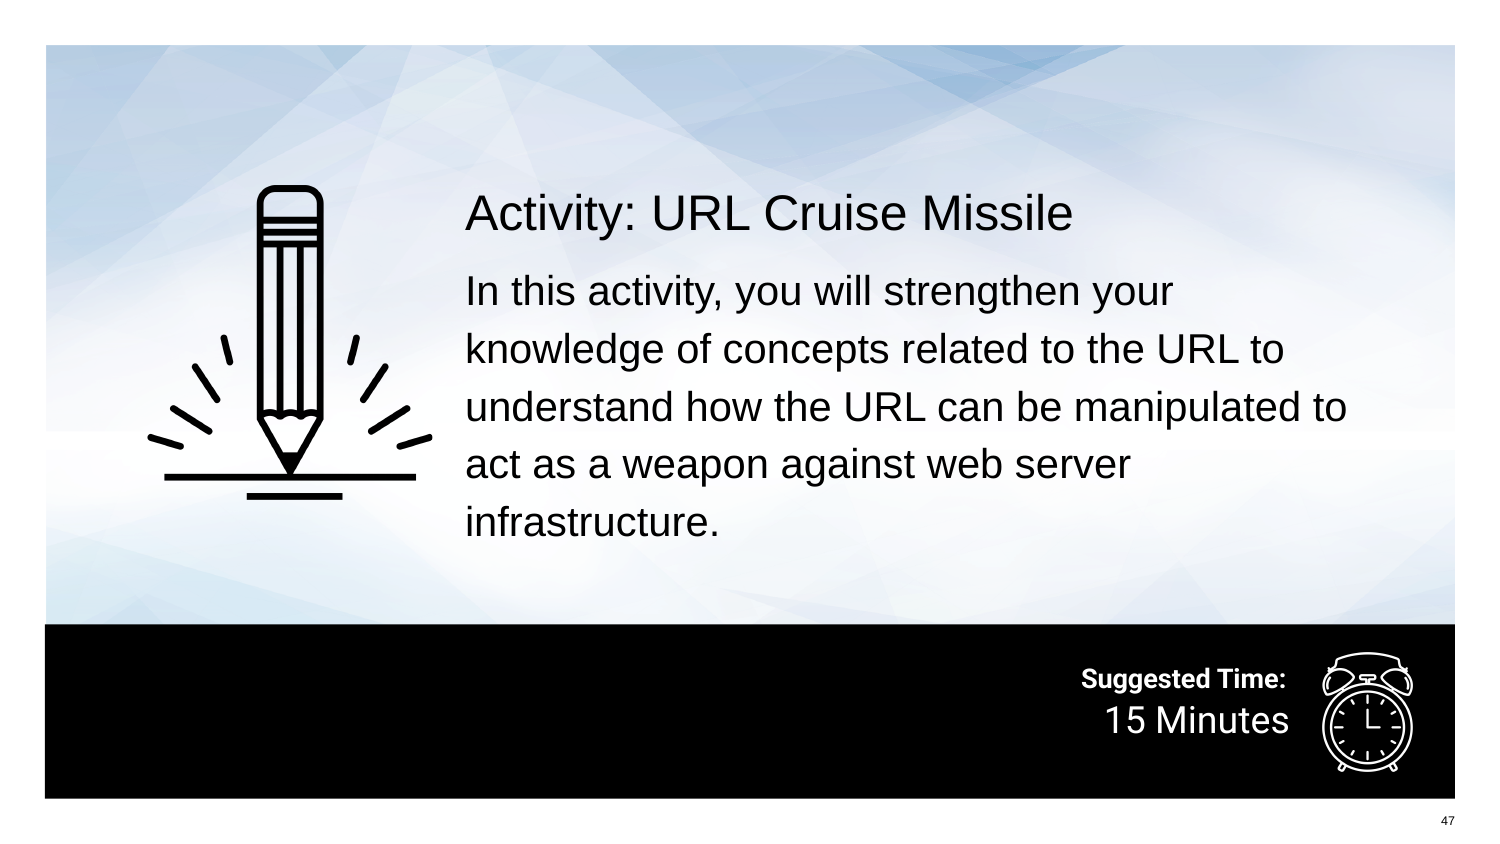

Activity: URL Cruise Missile
In this activity, you will strengthen your knowledge of concepts related to the URL to understand how the URL can be manipulated to act as a weapon against web server infrastructure.
# 15 Minutes
47